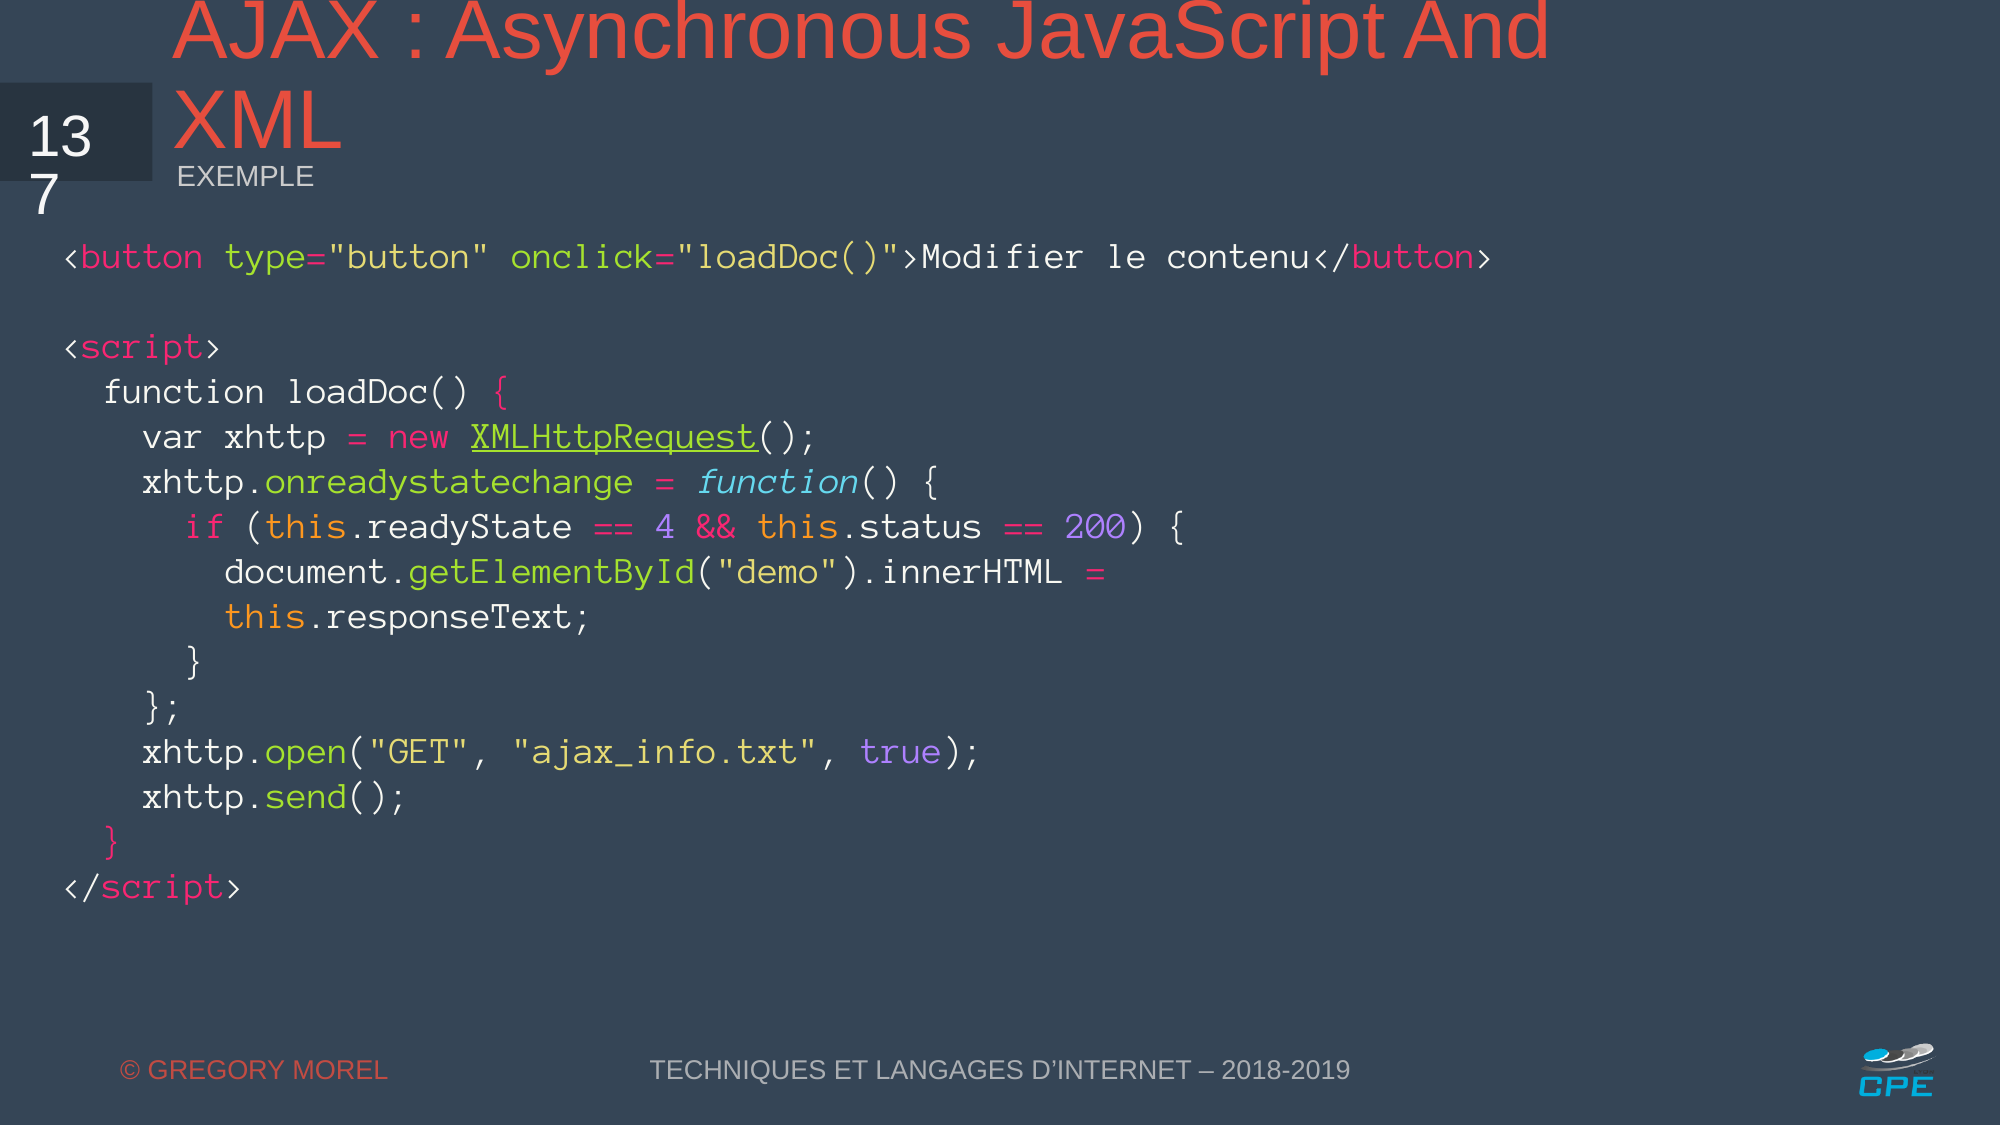

# AJAX : Asynchronous JavaScript And XML
137
EXEMPLE
<button type="button" onclick="loadDoc()">Modifier le contenu</button>
<script>
  function loadDoc() {
    var xhttp = new XMLHttpRequest();
    xhttp.onreadystatechange = function() {
      if (this.readyState == 4 && this.status == 200) {
        document.getElementById("demo").innerHTML =
        this.responseText;
      }
    };
    xhttp.open("GET", "ajax_info.txt", true);
    xhttp.send();
  }
</script>